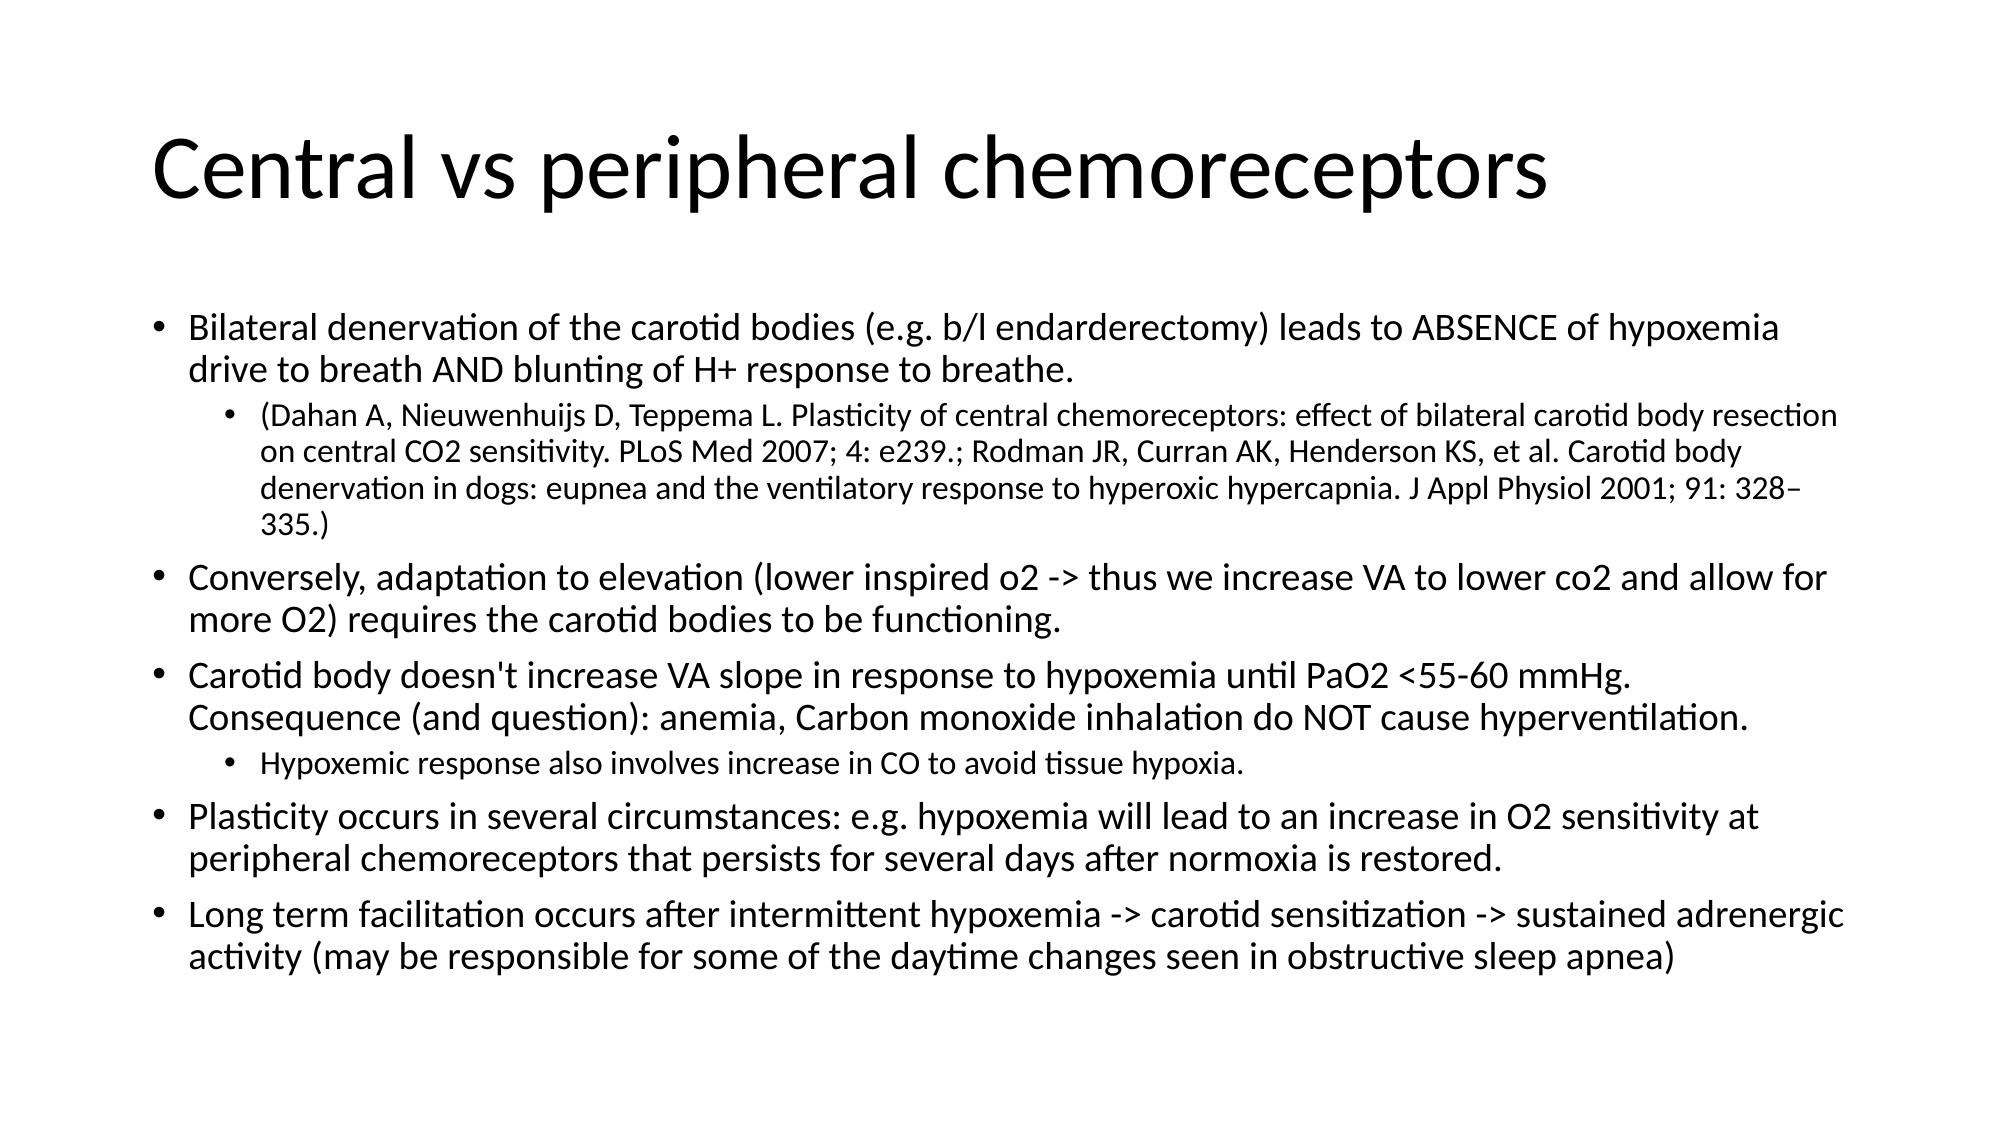

# Central vs peripheral chemoreceptors
Bilateral denervation of the carotid bodies (e.g. b/l endarderectomy) leads to ABSENCE of hypoxemia drive to breath AND blunting of H+ response to breathe.
(Dahan A, Nieuwenhuijs D, Teppema L. Plasticity of central chemoreceptors: effect of bilateral carotid body resection on central CO2 sensitivity. PLoS Med 2007; 4: e239.; Rodman JR, Curran AK, Henderson KS, et al. Carotid body denervation in dogs: eupnea and the ventilatory response to hyperoxic hypercapnia. J Appl Physiol 2001; 91: 328–335.)
Conversely, adaptation to elevation (lower inspired o2 -> thus we increase VA to lower co2 and allow for more O2) requires the carotid bodies to be functioning.
Carotid body doesn't increase VA slope in response to hypoxemia until PaO2 <55-60 mmHg. Consequence (and question): anemia, Carbon monoxide inhalation do NOT cause hyperventilation.
Hypoxemic response also involves increase in CO to avoid tissue hypoxia.
Plasticity occurs in several circumstances: e.g. hypoxemia will lead to an increase in O2 sensitivity at peripheral chemoreceptors that persists for several days after normoxia is restored.
Long term facilitation occurs after intermittent hypoxemia -> carotid sensitization -> sustained adrenergic activity (may be responsible for some of the daytime changes seen in obstructive sleep apnea)